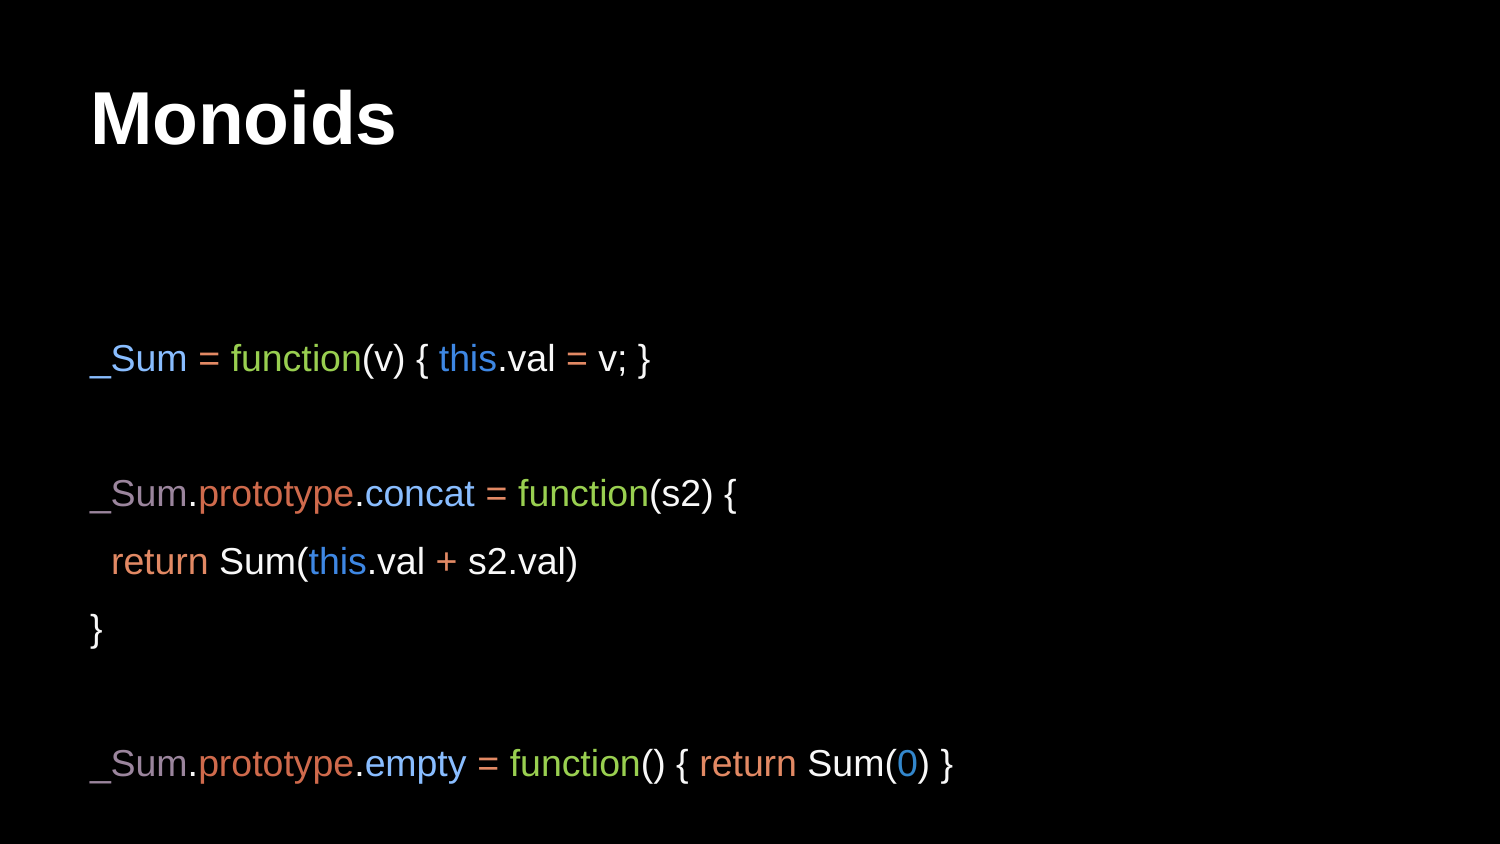

# Monoids
_Sum = function(v) { this.val = v; }
_Sum.prototype.concat = function(s2) {
  return Sum(this.val + s2.val)
}
_Sum.prototype.empty = function() { return Sum(0) }